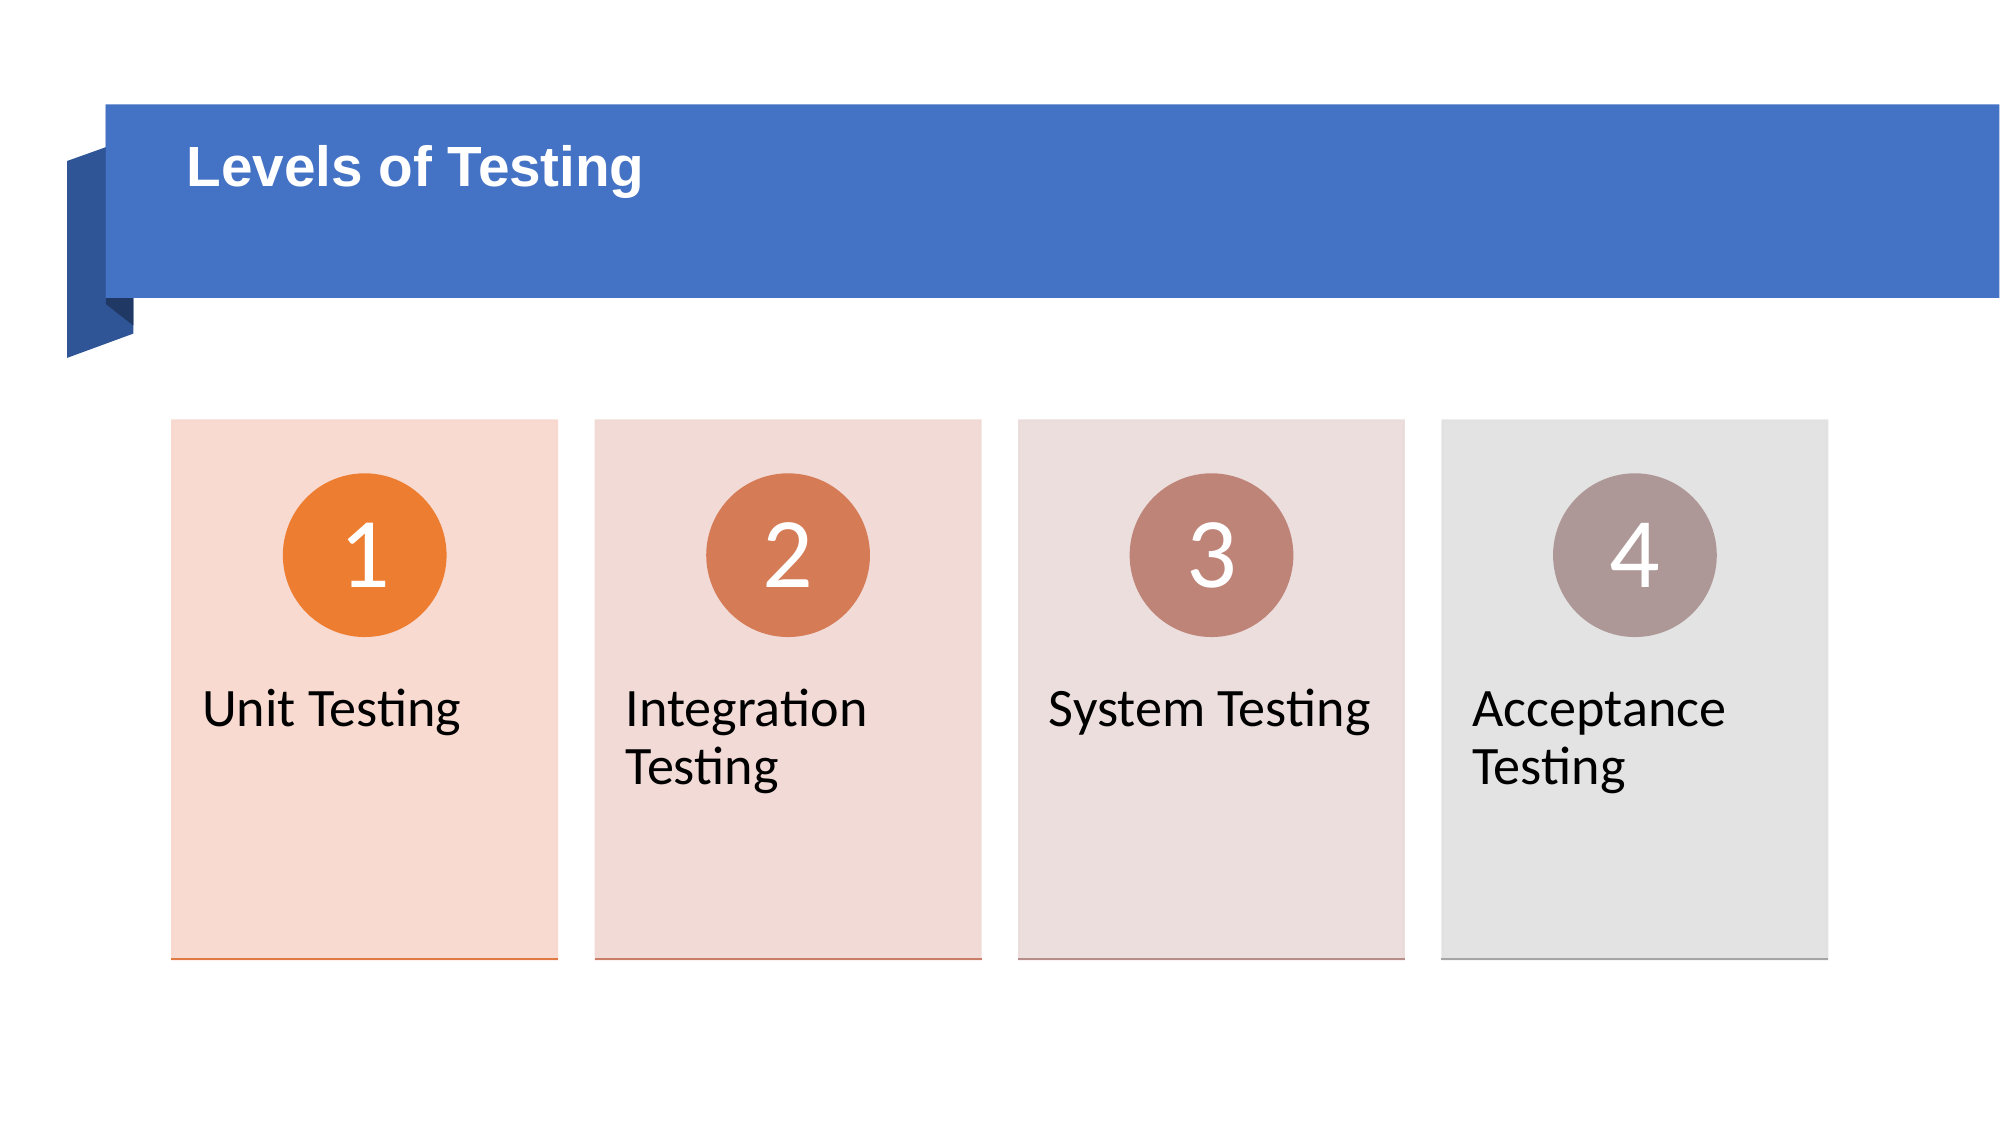

# Levels of Testing

Unit Testing
1
Integration Testing
2
System Testing
3
Acceptance Testing
4